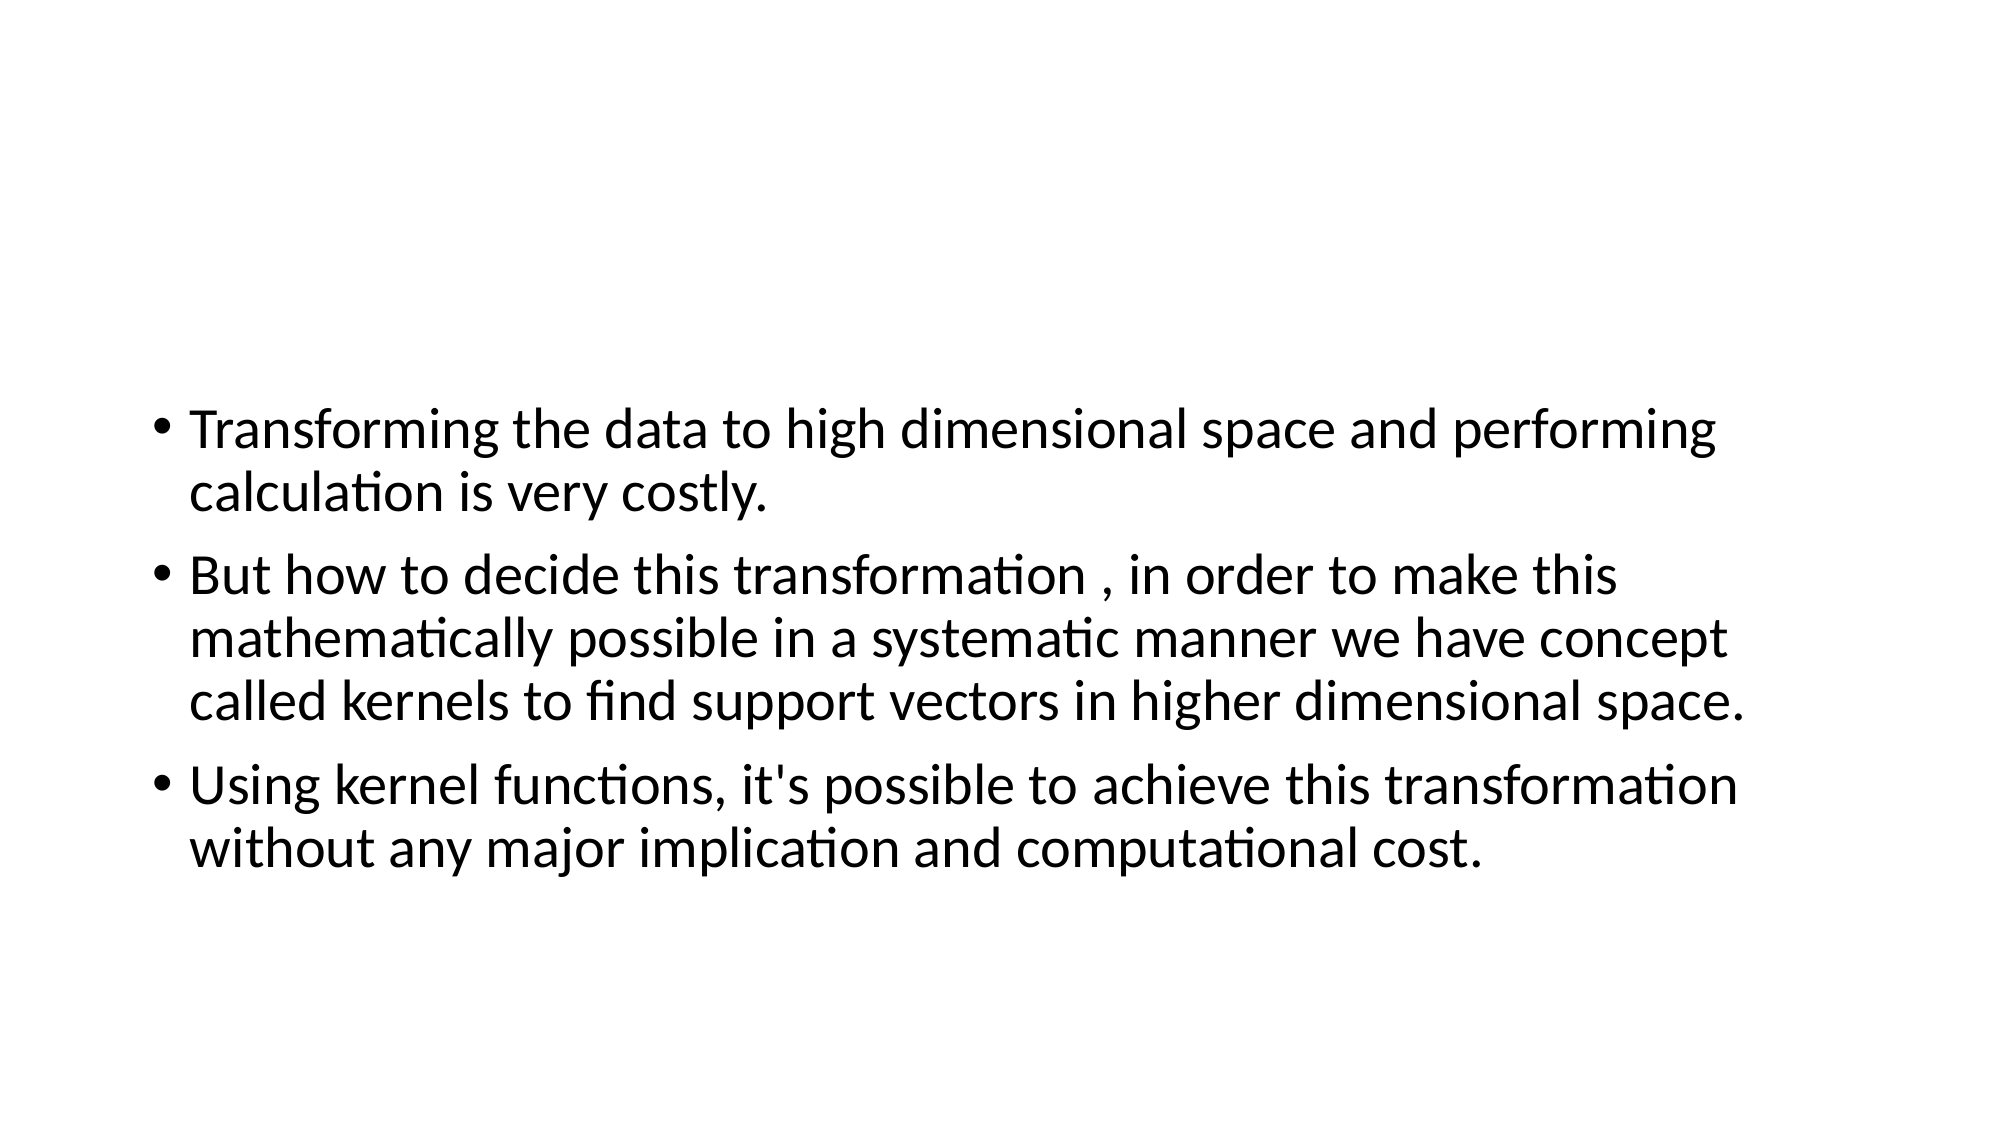

#

Transforming the data to high dimensional space and performing calculation is very costly.
But how to decide this transformation , in order to make this mathematically possible in a systematic manner we have concept called kernels to find support vectors in higher dimensional space.
Using kernel functions, it's possible to achieve this transformation without any major implication and computational cost.